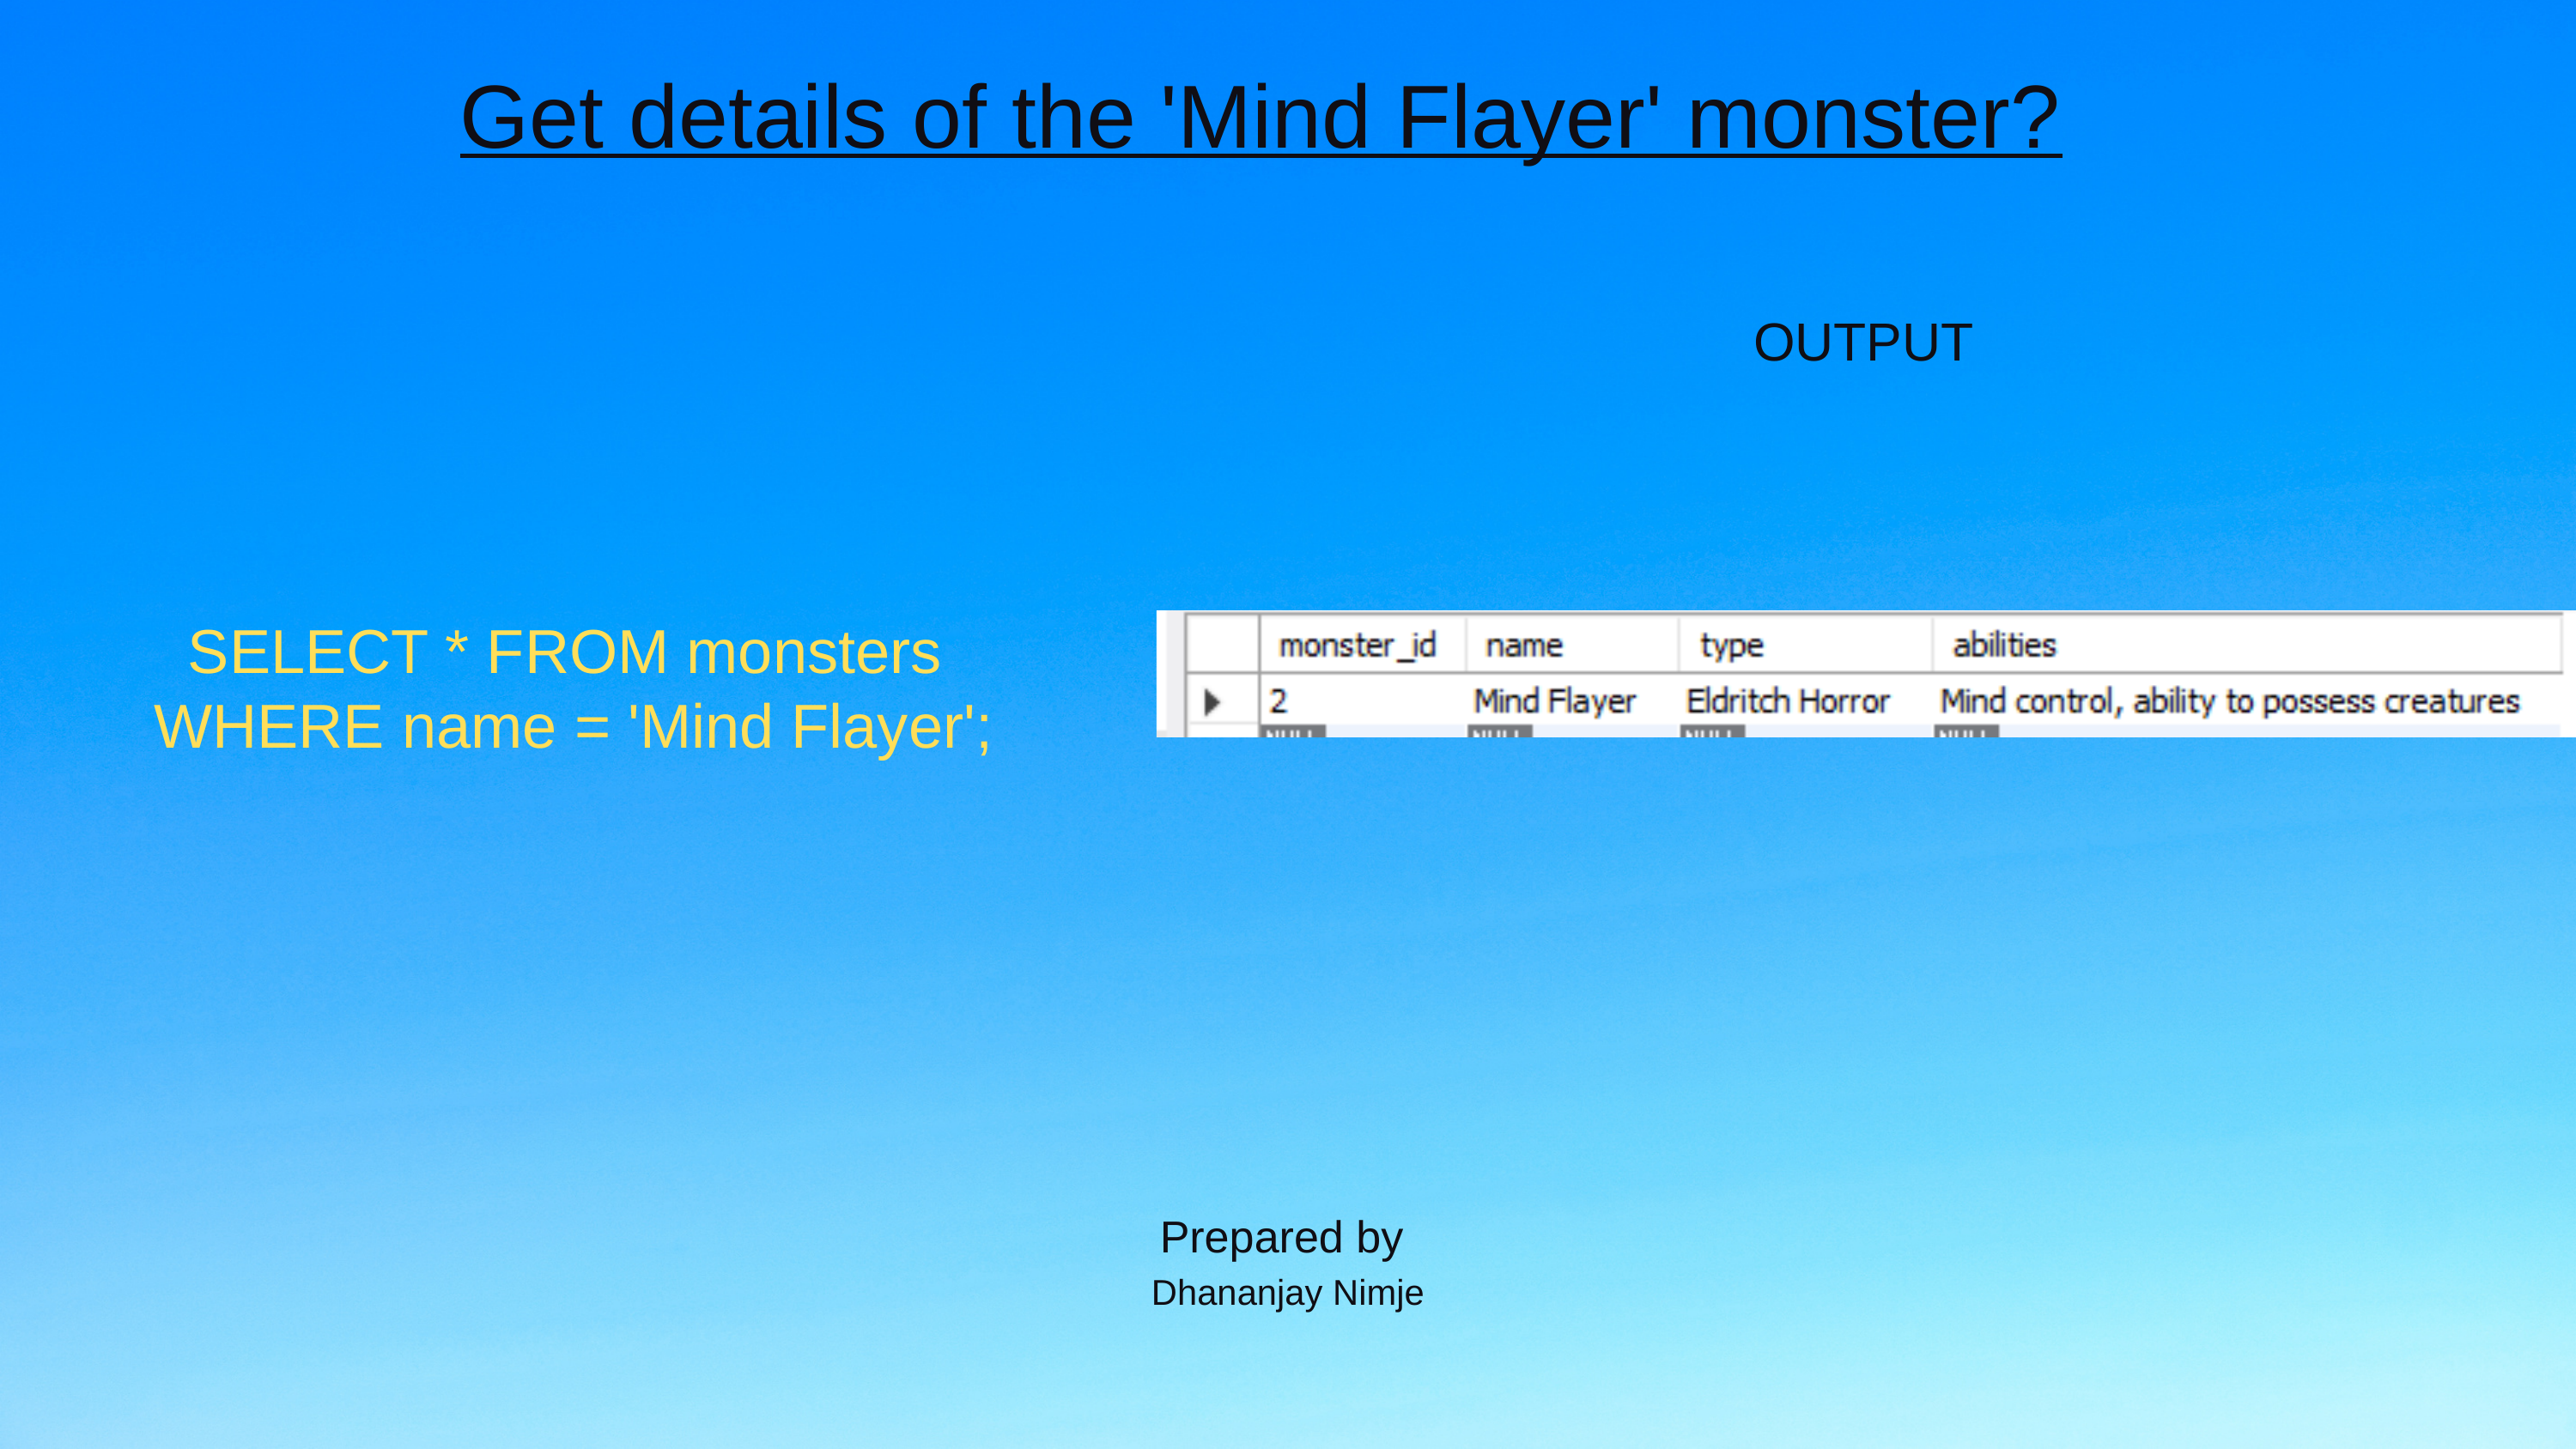

Get details of the 'Mind Flayer' monster?

OUTPUT
SELECT * FROM monsters
WHERE name = 'Mind Flayer';

Prepared by
Dhananjay Nimje